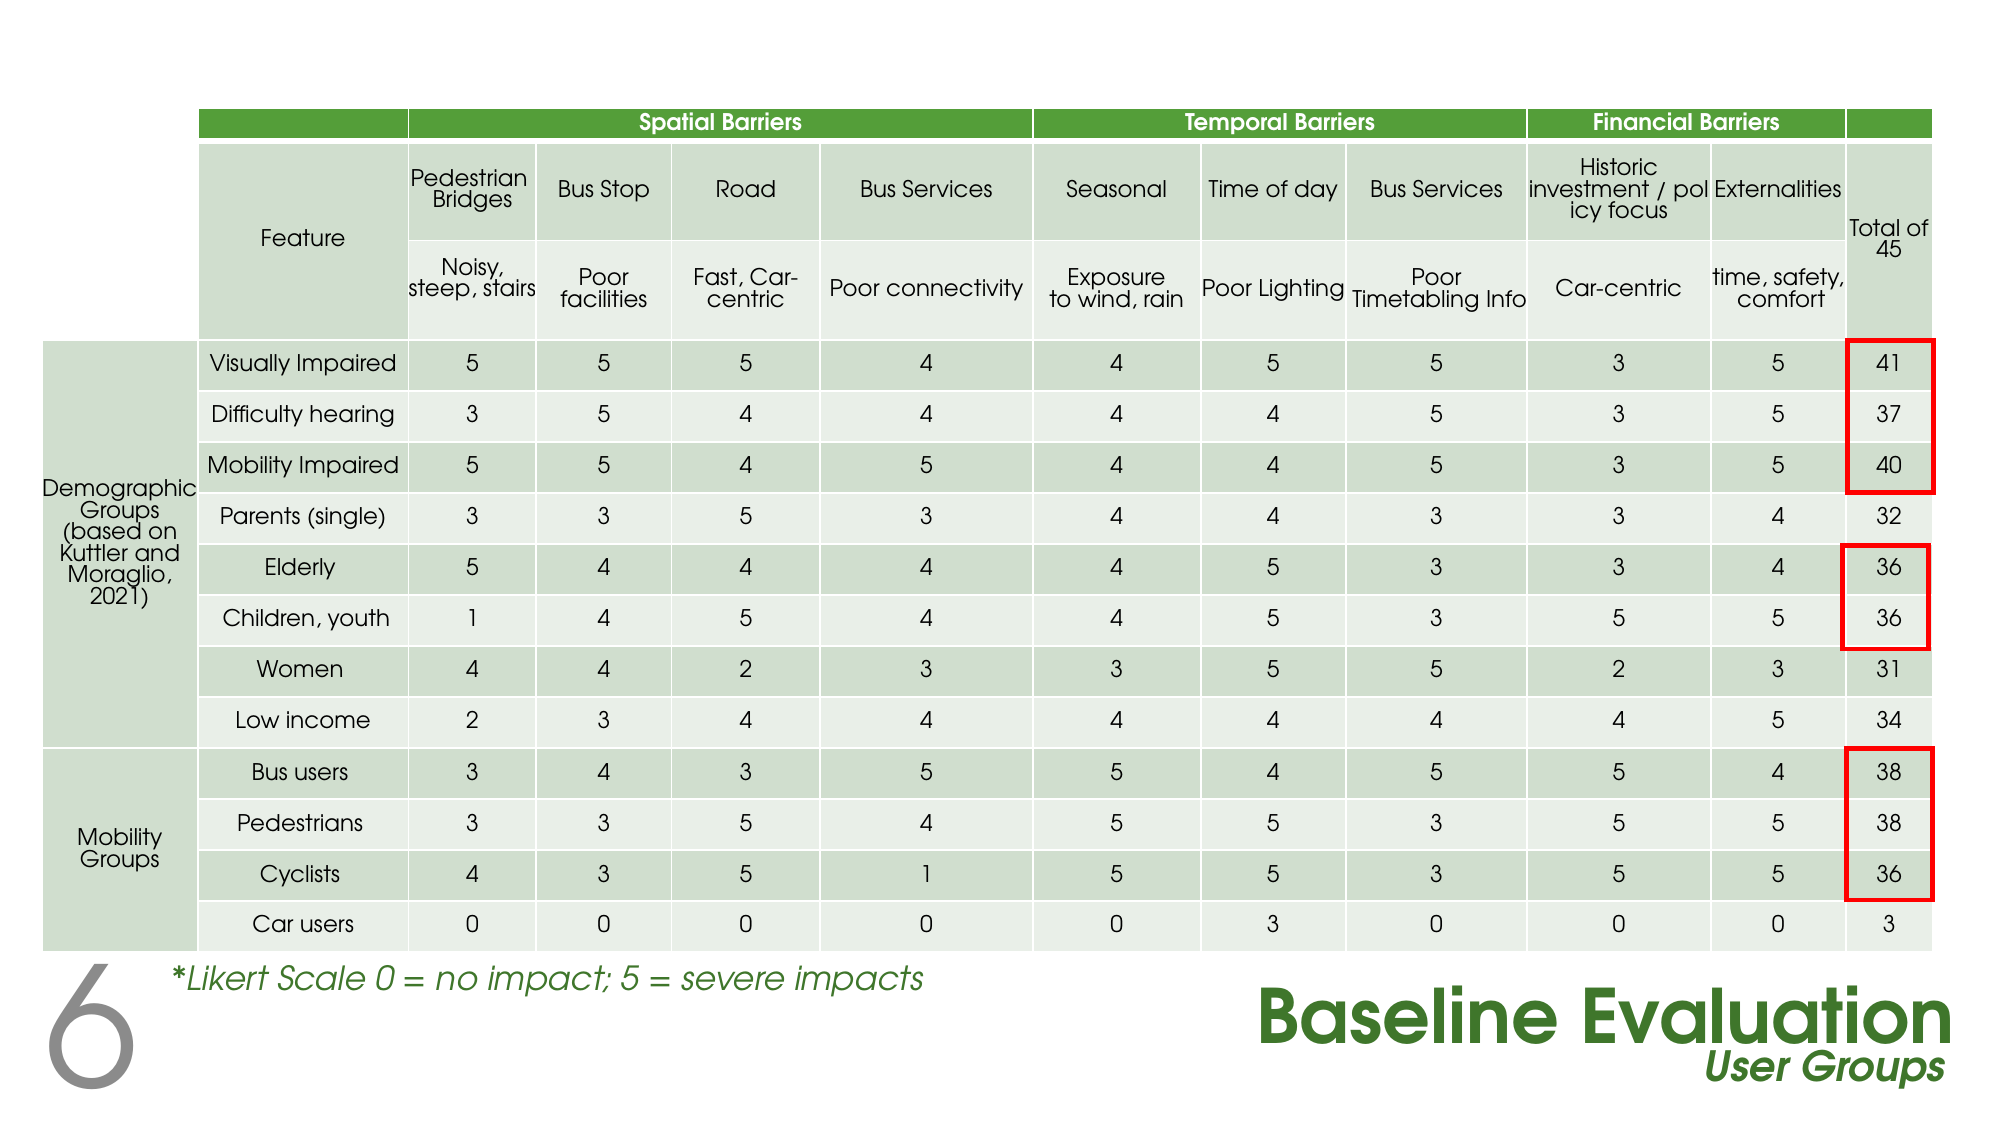

|  | ​ | Spatial Barriers​ |  |  |  | Temporal​ Barriers |  |  | Financial Barriers​ |  | ​ |
| --- | --- | --- | --- | --- | --- | --- | --- | --- | --- | --- | --- |
|  | Feature​ | Pedestrian Bridges​ | Bus Stop​ | Road​ | Bus Services​ | Seasonal​ | Time of day​ | Bus Services​ | Historic investment / policy focus​ | Externalities​ | Total of 45 |
|  |  | Noisy, steep, stairs ​​ | Poor facilities​ | Fast, Car-centric​ | ​Poor connectivity​​ | Exposure to wind, rain​​ | Poor Lighting​​ | ​Poor  Timetabling​ Info | Car-centric​ | time, safety, comfort​​ |  |
| Demographic Groups (based on Kuttler and Moraglio, 2021) | Visually Impaired​​ | 5 | 5 | 5 | 4 | 4 | 5 | 5 | 3 | 5 | 41 |
|  | Difficulty hearing​​ | 3 | 5 | 4 | 4 | 4 | 4 | 5 | 3 | 5 | 37 |
|  | Mobility Impaired​​ | 5 | 5 | 4 | 5 | 4 | 4 | 5 | 3 | 5 | 40 |
|  | Parents (single)​ | 3 | 3 | 5 | 3 | 4 | 4 | 3 | 3 | 4 | 32 |
|  | Elderly ​​ | 5 | 4 | 4 | 4 | 4 | 5 | 3 | 3 | 4 | 36 |
|  | Children​, youth​ | 1 | 4 | 5 | 4 | 4 | 5 | 3 | 5 | 5 | 36 |
|  | Women ​​ | 4 | 4 | 2 | 3 | 3 | 5 | 5 | 2 | 3 | 31 |
|  | Low income​ | 2 | 3 | 4 | 4 | 4 | 4 | 4 | 4 | 5 | 34 |
| Mobility Groups | Bus users ​​ | 3 | 4 | 3 | 5 | 5 | 4 | 5 | 5 | 4 | 38 |
|  | Pedestrians ​​ | 3 | 3 | 5 | 4 | 5 | 5 | 3 | 5 | 5 | 38 |
|  | Cyclists ​​ | 4 | 3 | 5 | 1 | 5 | 5 | 3 | 5 | 5 | 36 |
|  | Car users​​ | 0 | 0 | 0 | 0 | 0 | 3 | 0 | 0 | 0 | 3 |

6
| \*Likert Scale 0 = no impact; 5 = severe impacts |
| --- |
Baseline Evaluation
User Groups